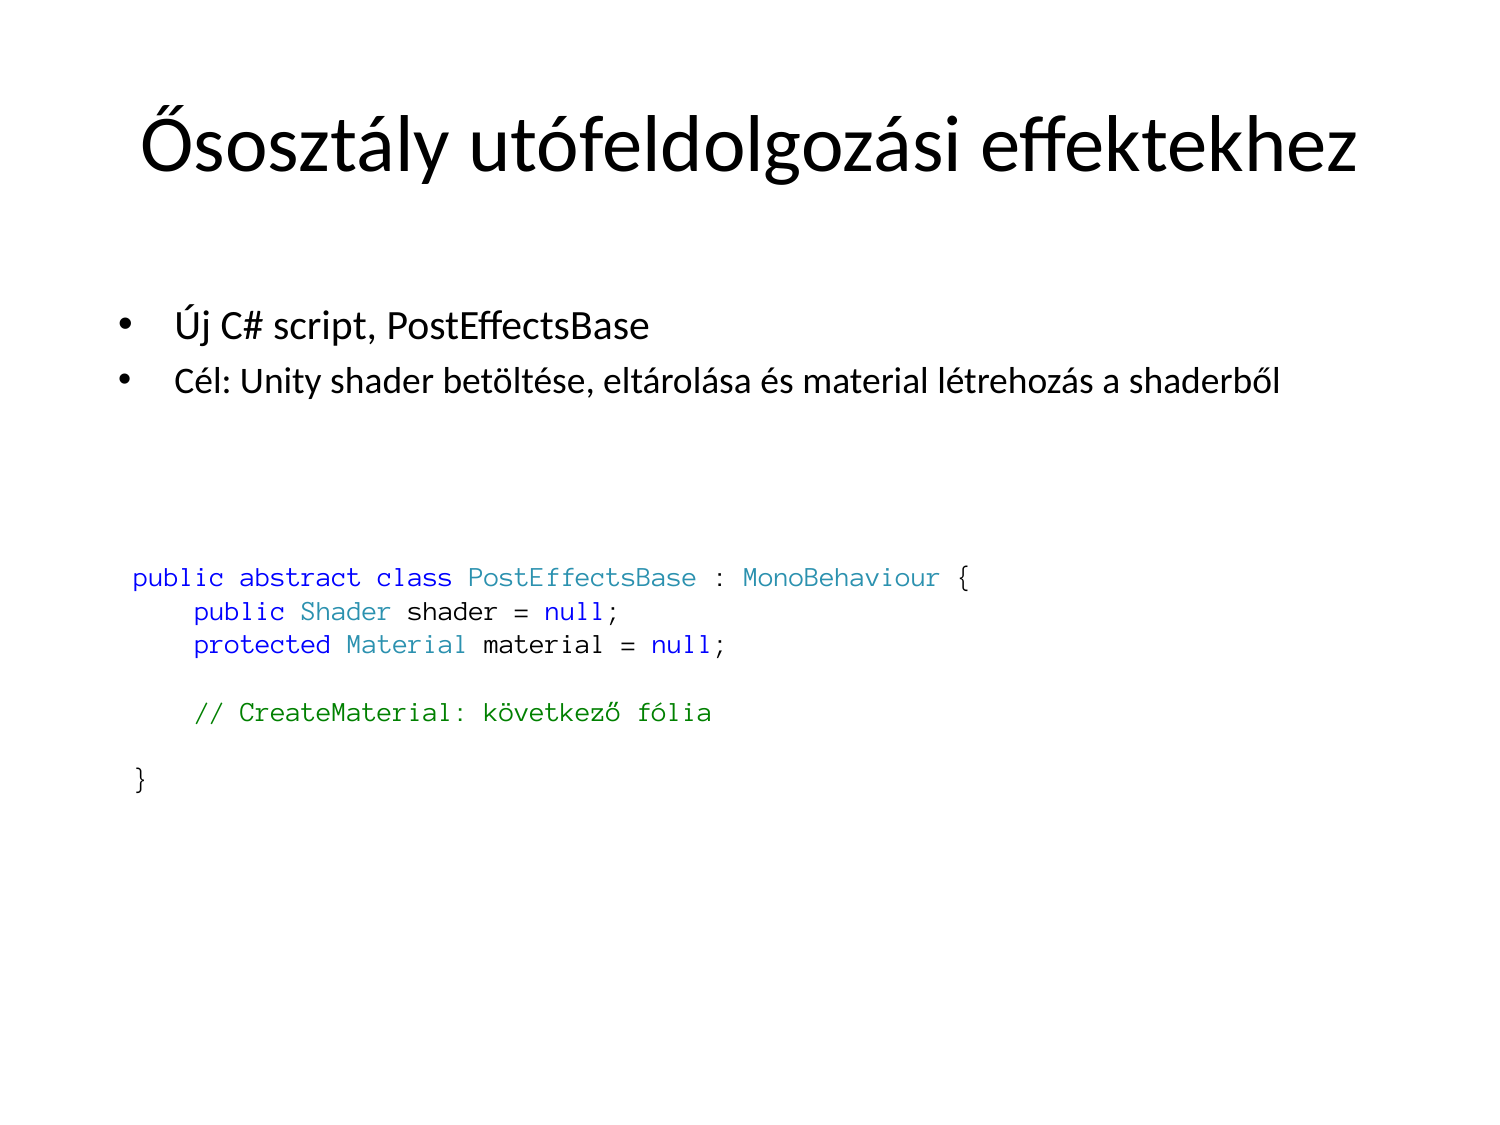

# Ősosztály utófeldolgozási effektekhez
Új C# script, PostEffectsBase
Cél: Unity shader betöltése, eltárolása és material létrehozás a shaderből
public abstract class PostEffectsBase : MonoBehaviour {
    public Shader shader = null;
    protected Material material = null;

    // CreateMaterial: következő fólia

}